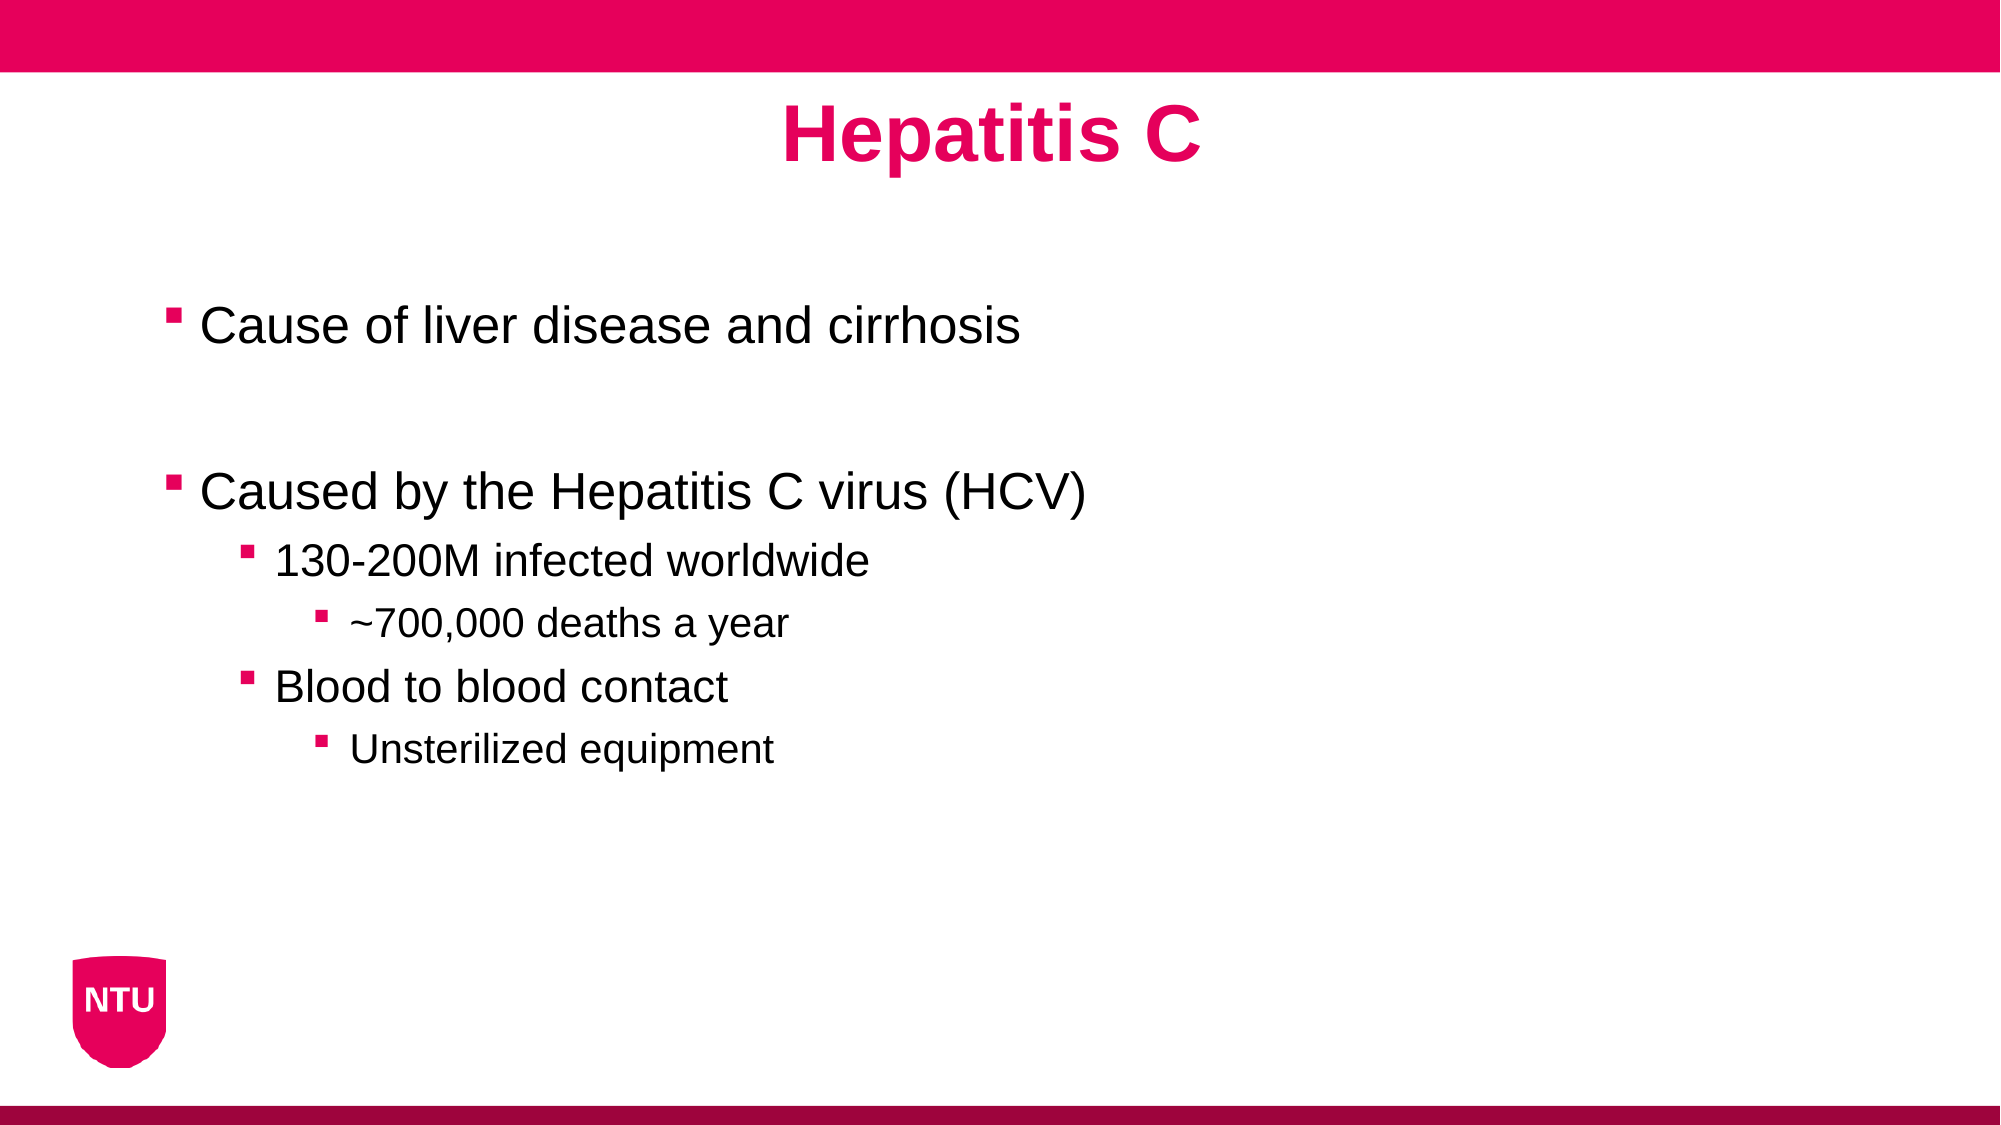

Hepatitis C

Cause of liver disease and cirrhosis

Caused by the Hepatitis C virus (HCV)
130-200M infected worldwide
~700,000 deaths a year
Blood to blood contact
Unsterilized equipment